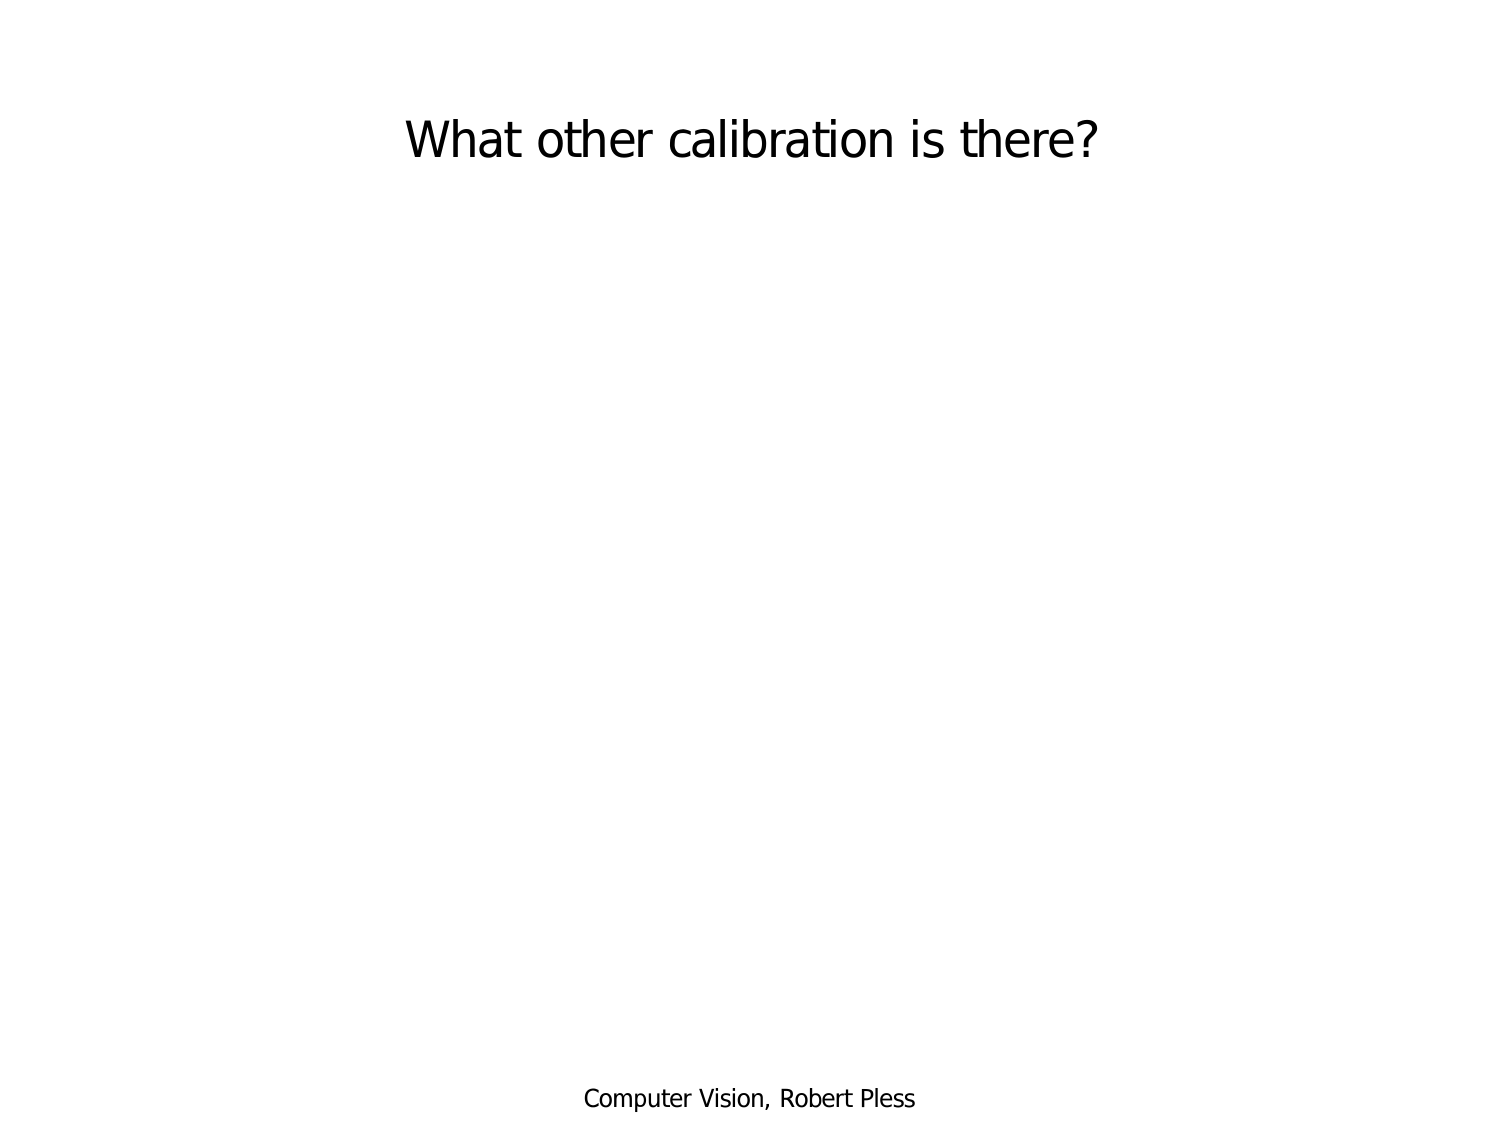

What other calibration is there?
Computer Vision, Robert Pless